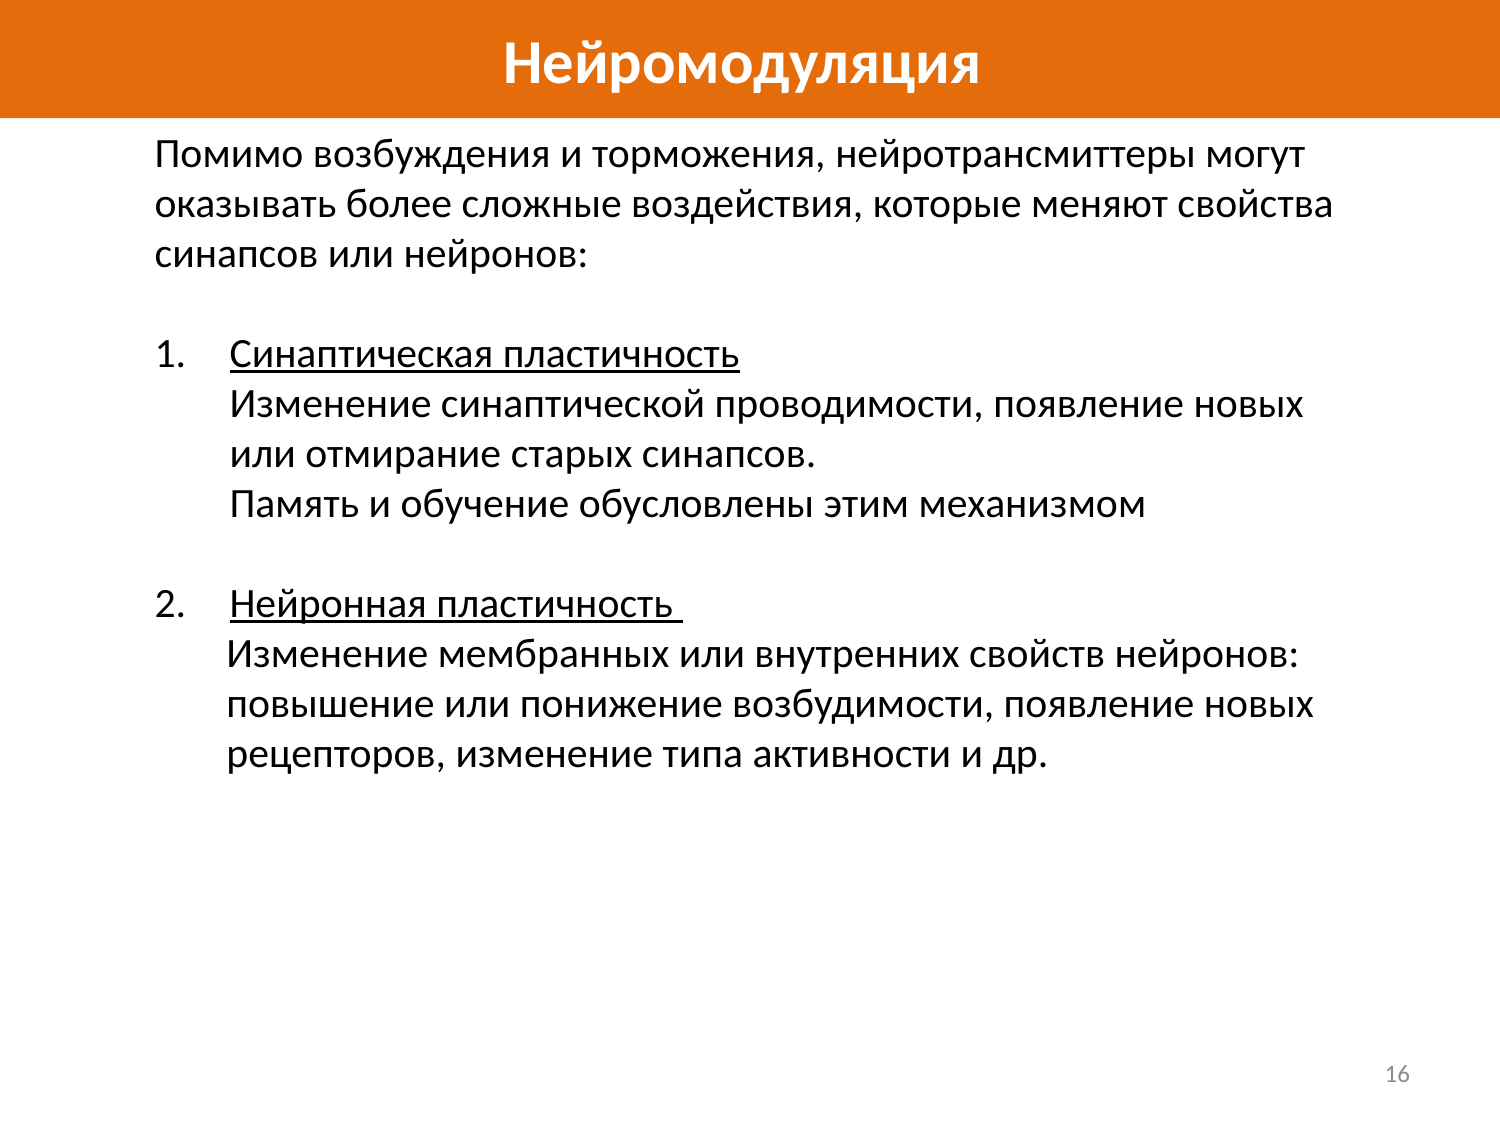

# Нейромодуляция
Помимо возбуждения и торможения, нейротрансмиттеры могут оказывать более сложные воздействия, которые меняют свойства синапсов или нейронов:

Синаптическая пластичность
Изменение синаптической проводимости, появление новых или отмирание старых синапсов.
Память и обучение обусловлены этим механизмом

Нейронная пластичность
Изменение мембранных или внутренних свойств нейронов: повышение или понижение возбудимости, появление новых рецепторов, изменение типа активности и др.
16